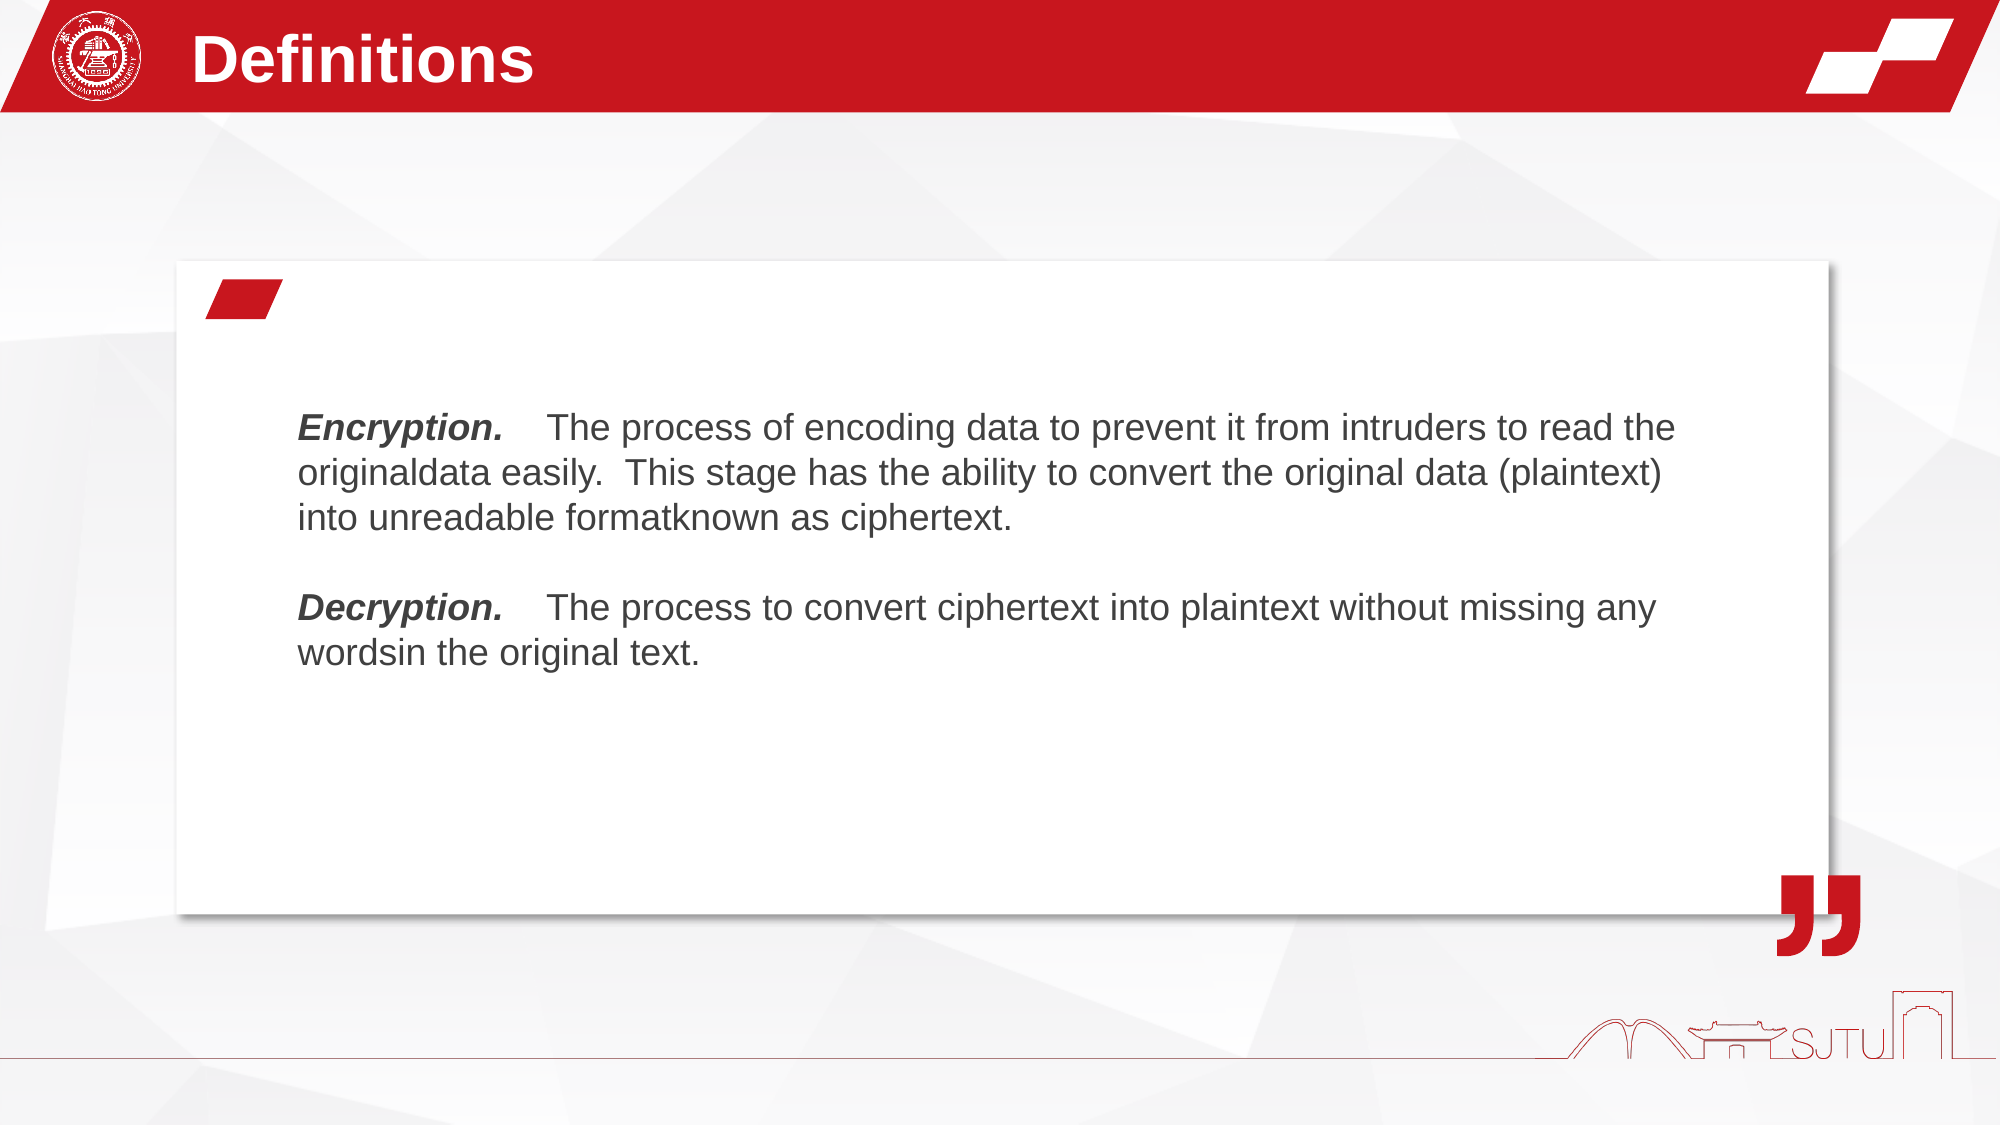

Definitions

Encryption.    The process of encoding data to prevent it from intruders to read the originaldata easily.  This stage has the ability to convert the original data (plaintext) into unreadable formatknown as ciphertext.

Decryption.    The process to convert ciphertext into plaintext without missing any wordsin the original text.